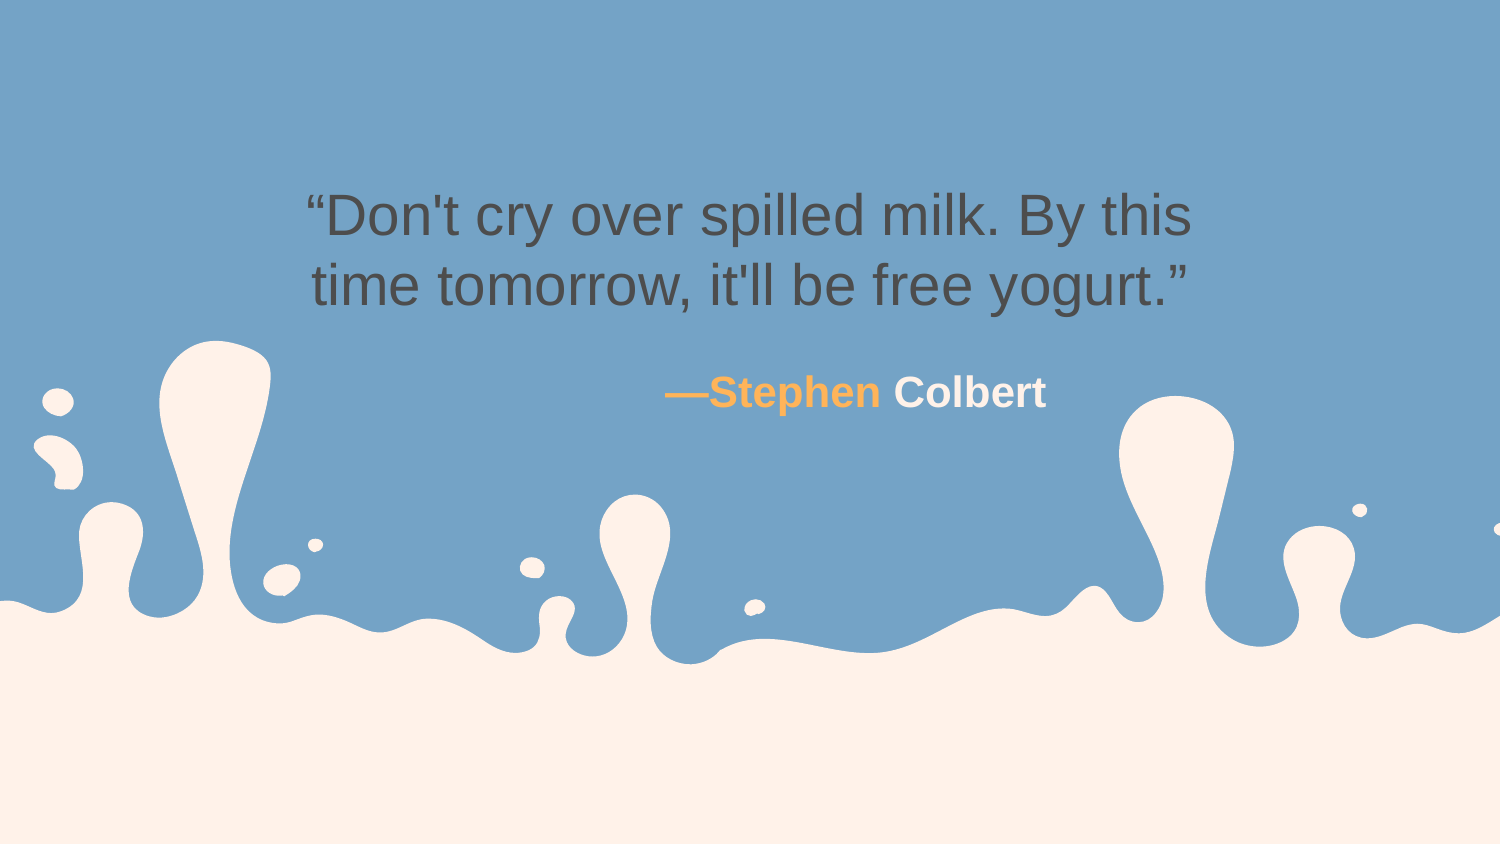

“Don't cry over spilled milk. By this time tomorrow, it'll be free yogurt.”
# —Stephen Colbert